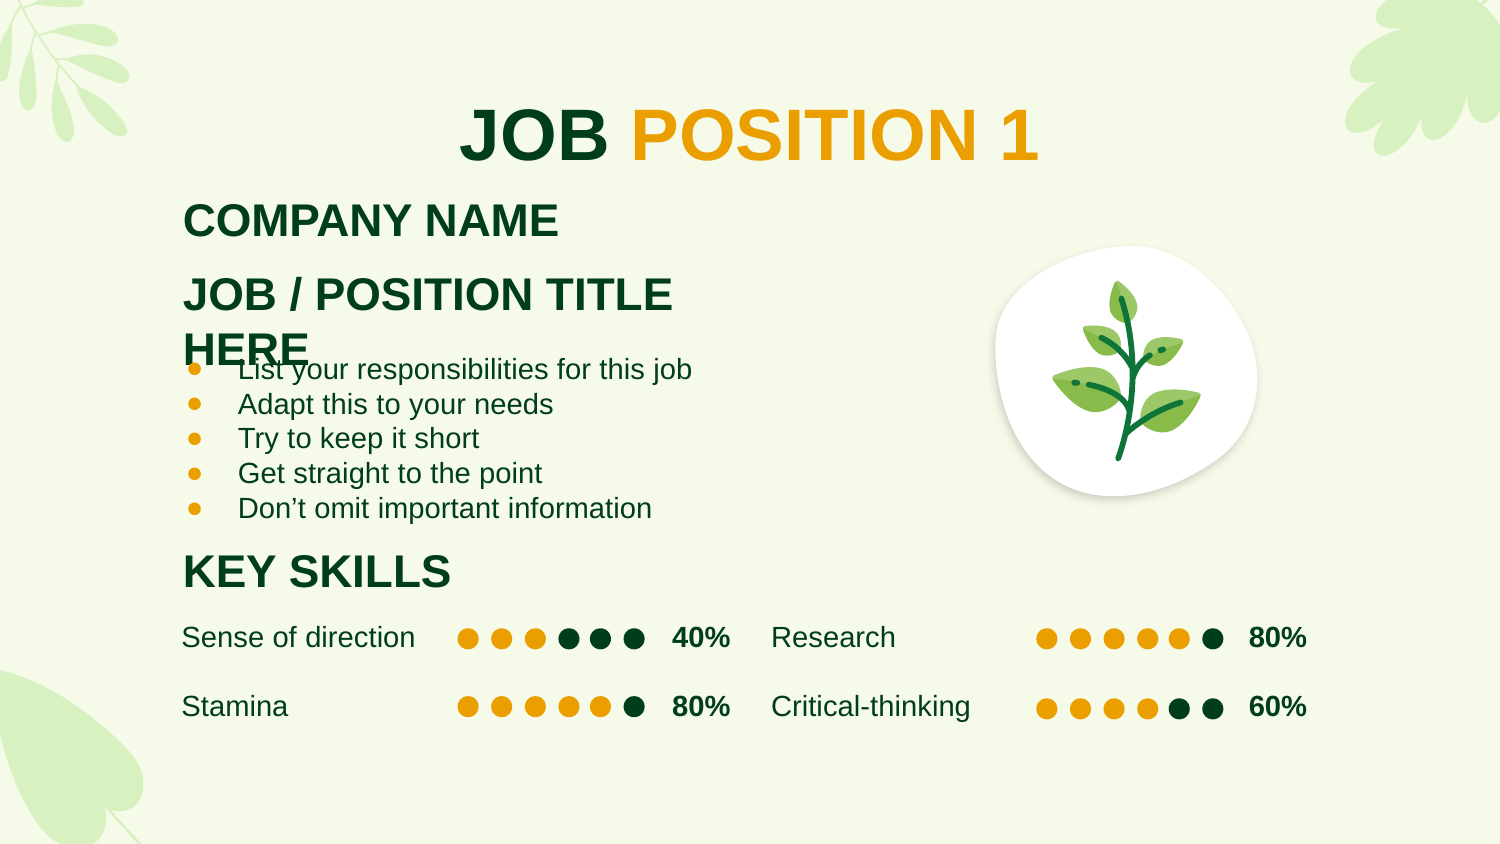

# JOB POSITION 1
COMPANY NAME

JOB / POSITION TITLE HERE
List your responsibilities for this job
Adapt this to your needs
Try to keep it short
Get straight to the point
Don’t omit important information
KEY SKILLS
Sense of direction
40%
Research
80%

Stamina
80%
Critical-thinking
60%